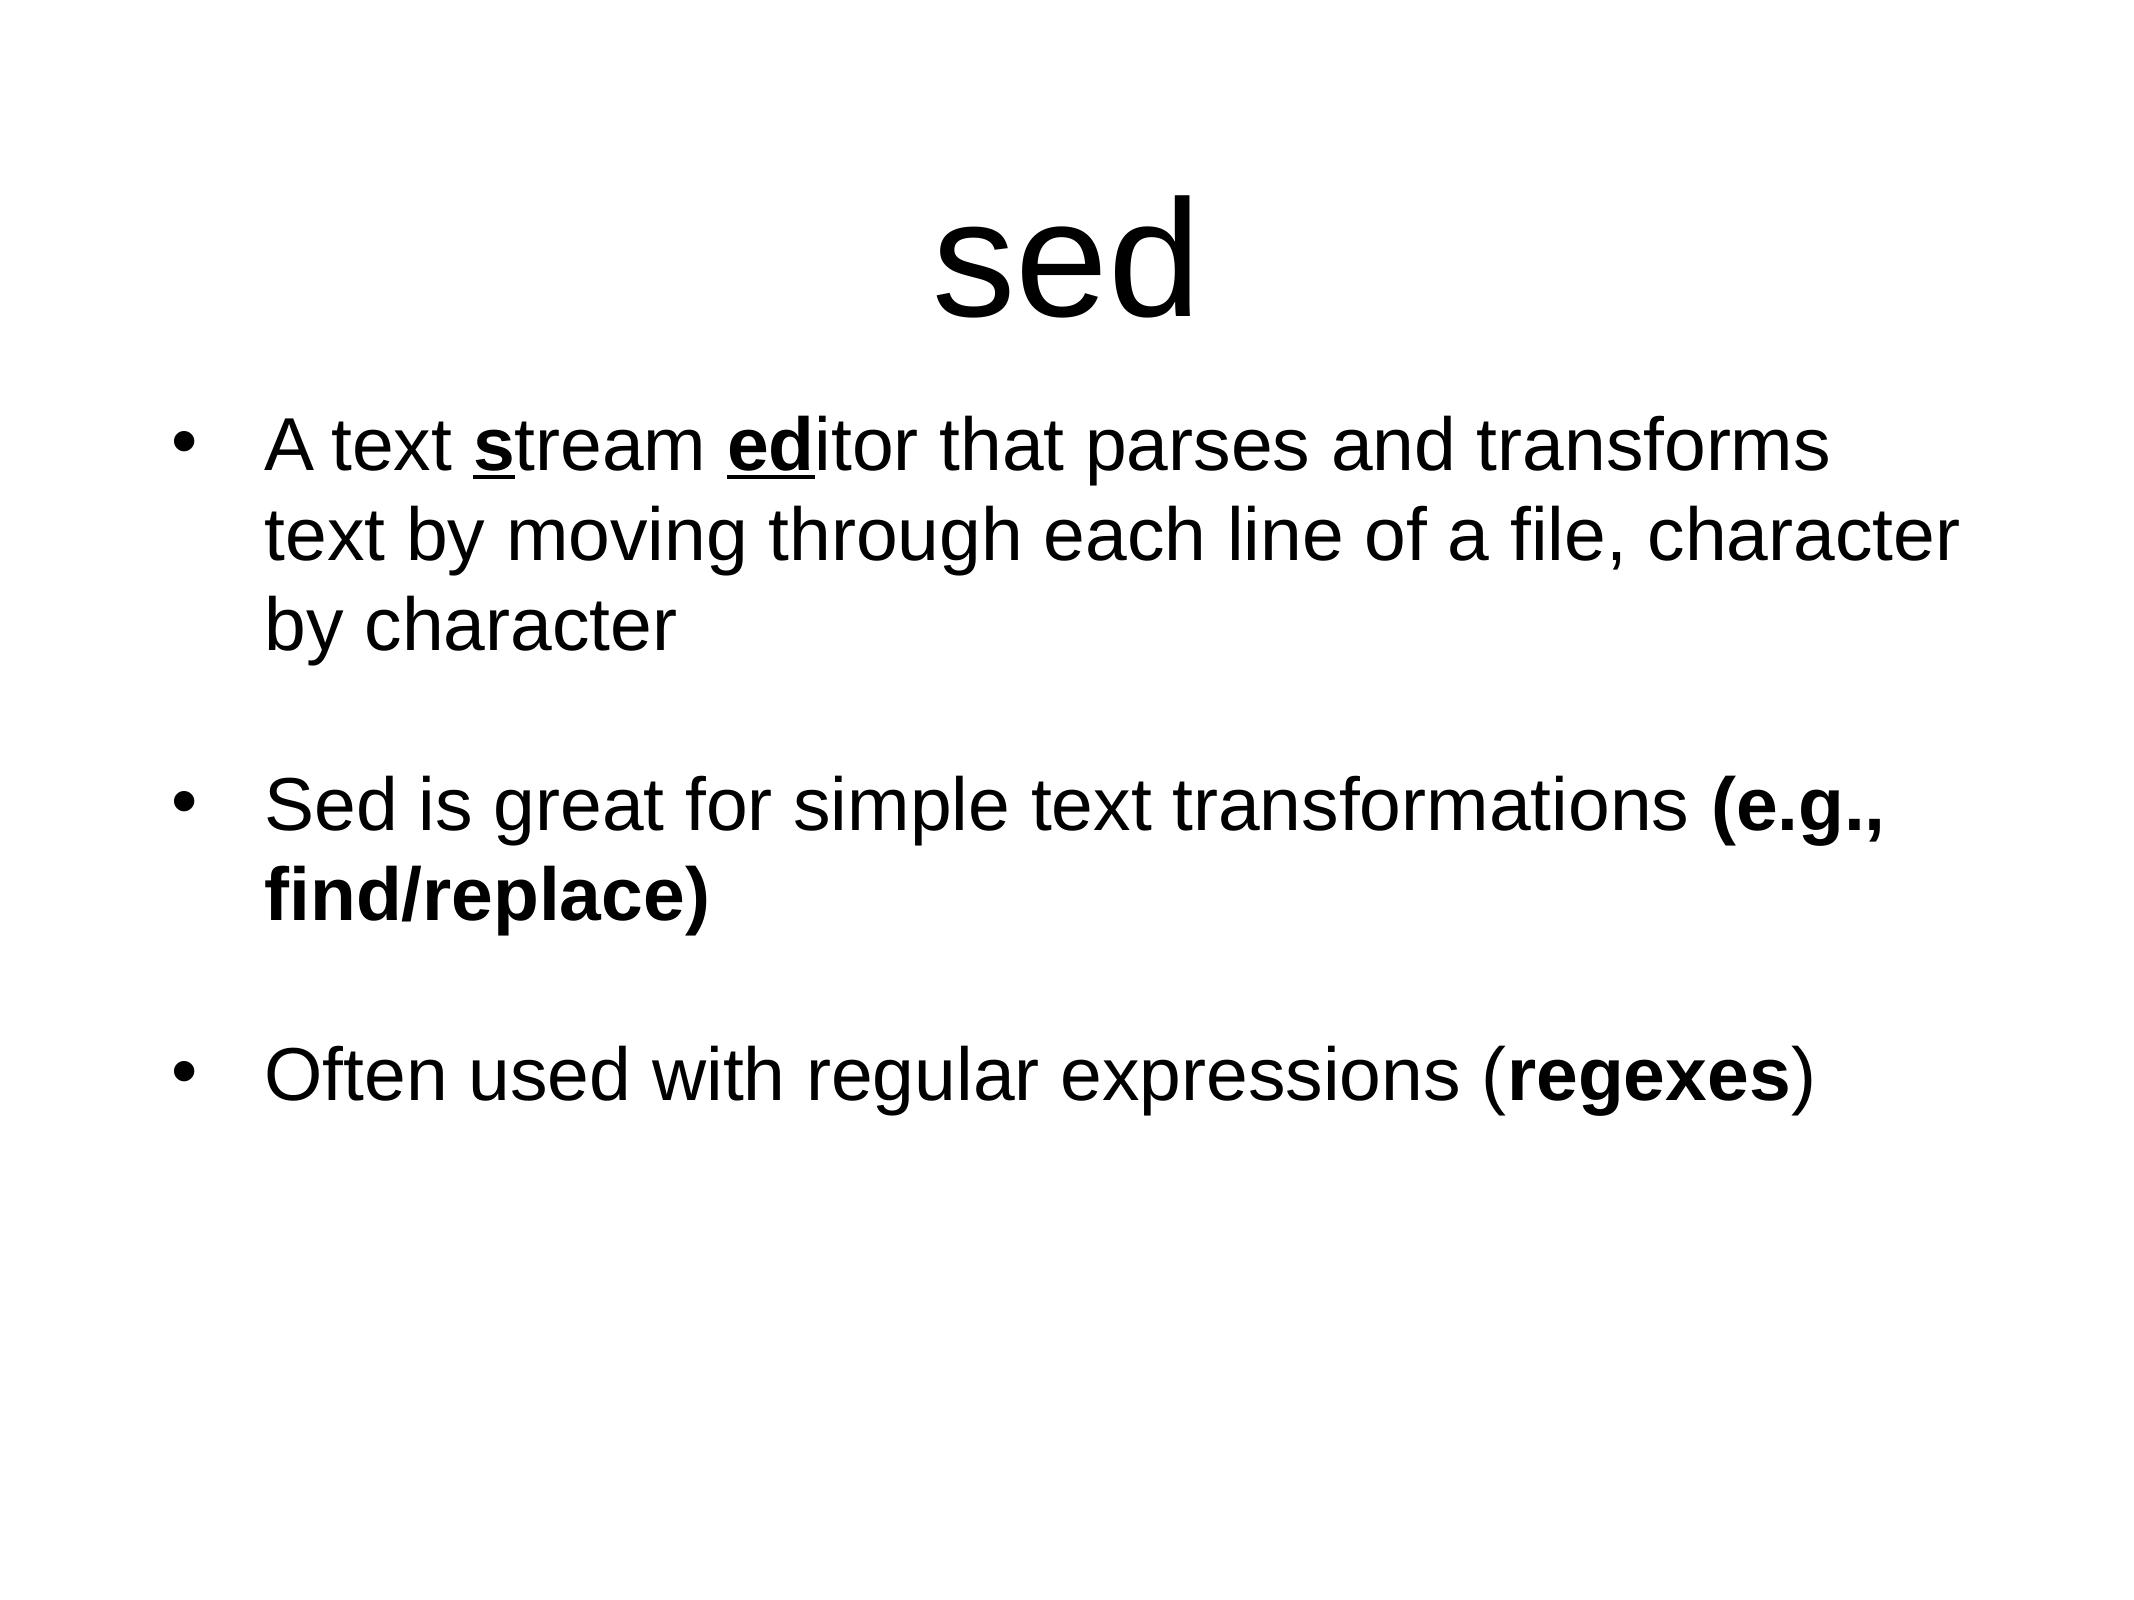

# sed
A text stream editor that parses and transforms text by moving through each line of a file, character by character

Sed is great for simple text transformations (e.g., find/replace)

Often used with regular expressions (regexes)